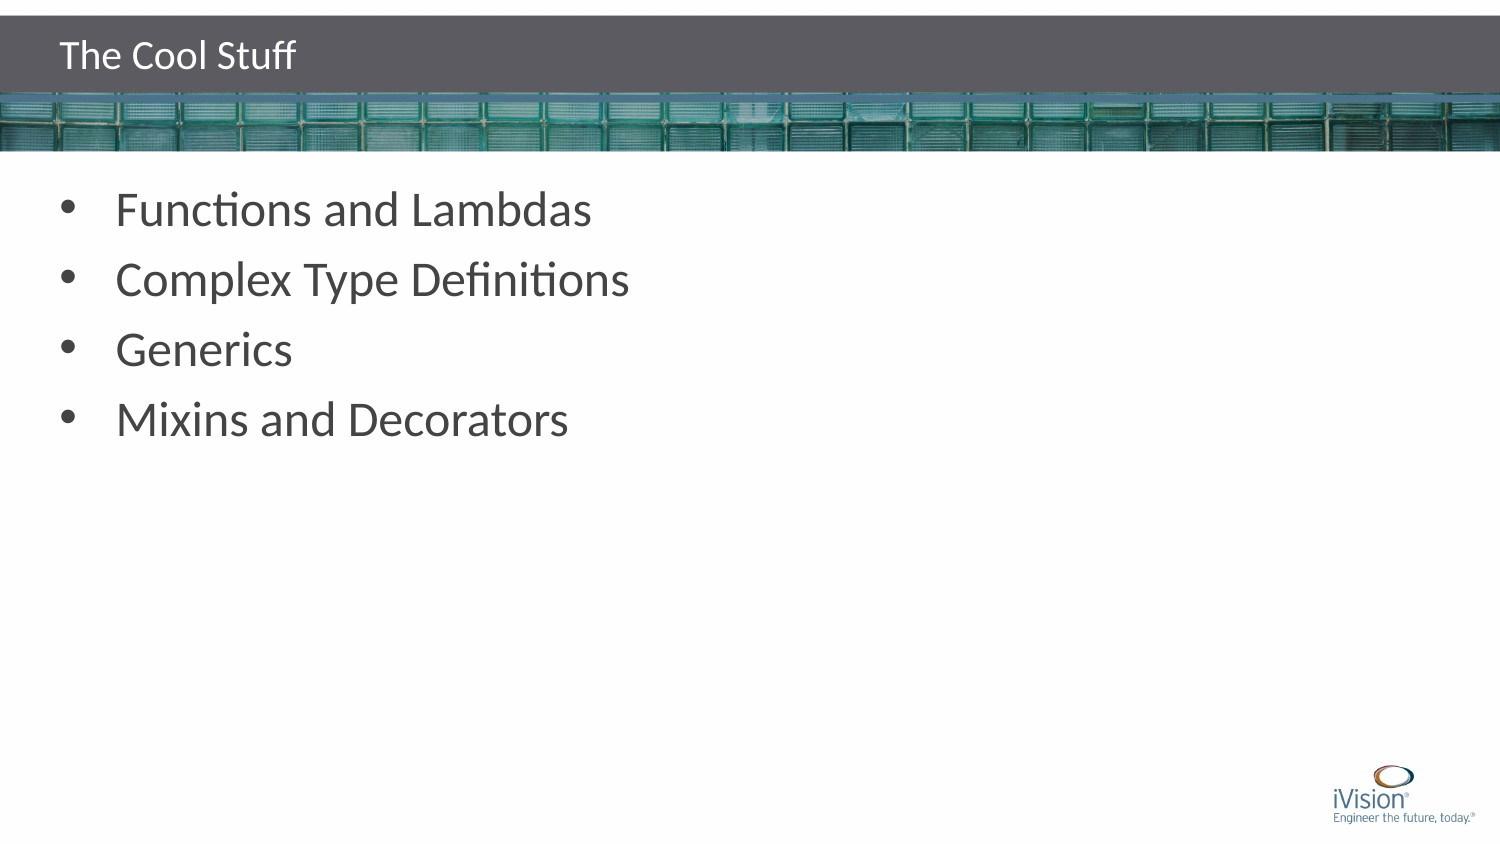

The Cool Stuff
Functions and Lambdas
Complex Type Definitions
Generics
Mixins and Decorators